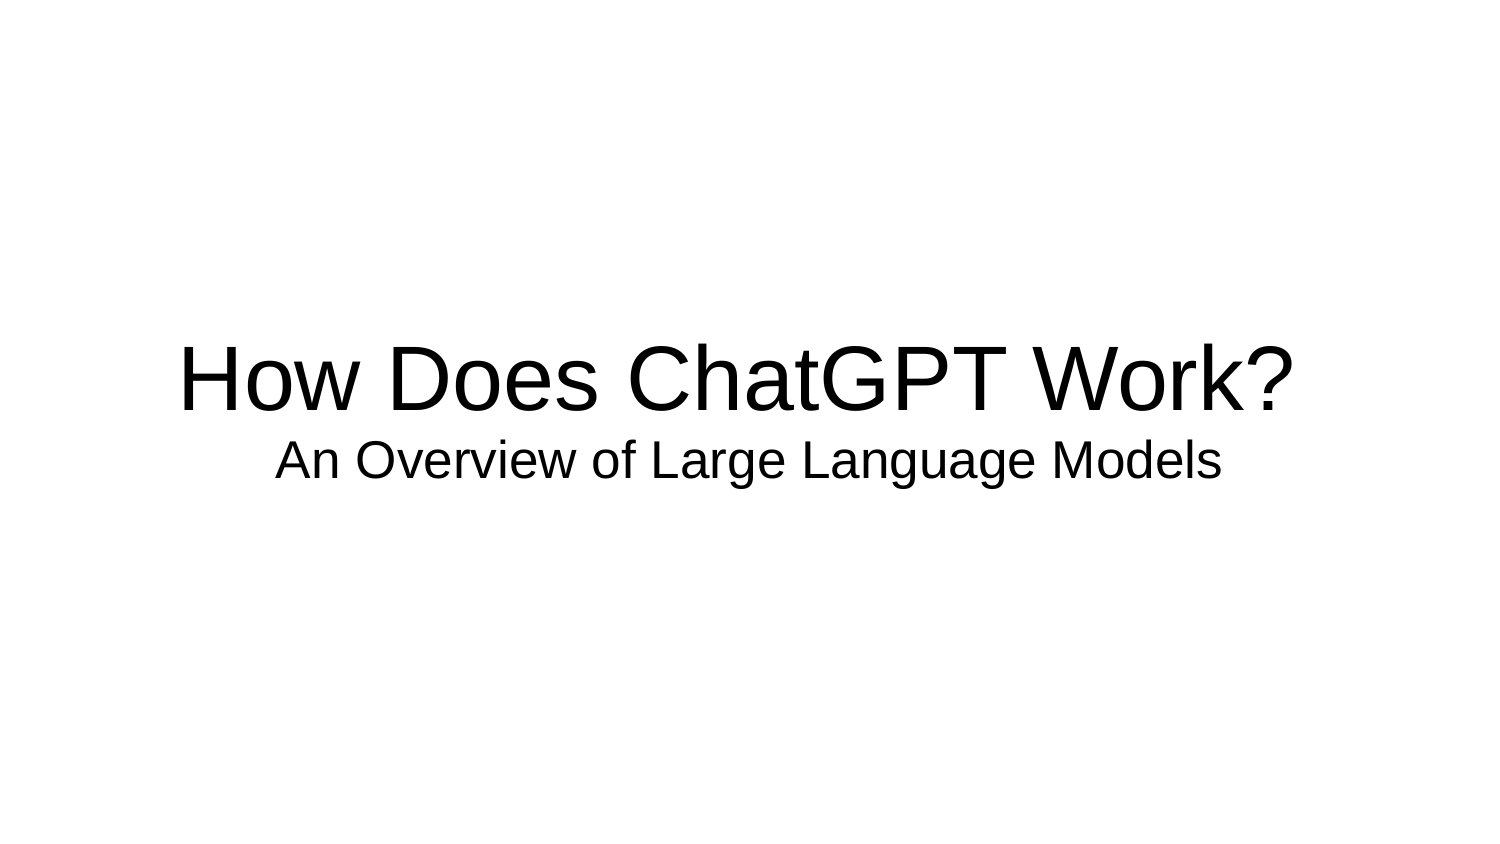

# How Does ChatGPT Work? An Overview of Large Language Models